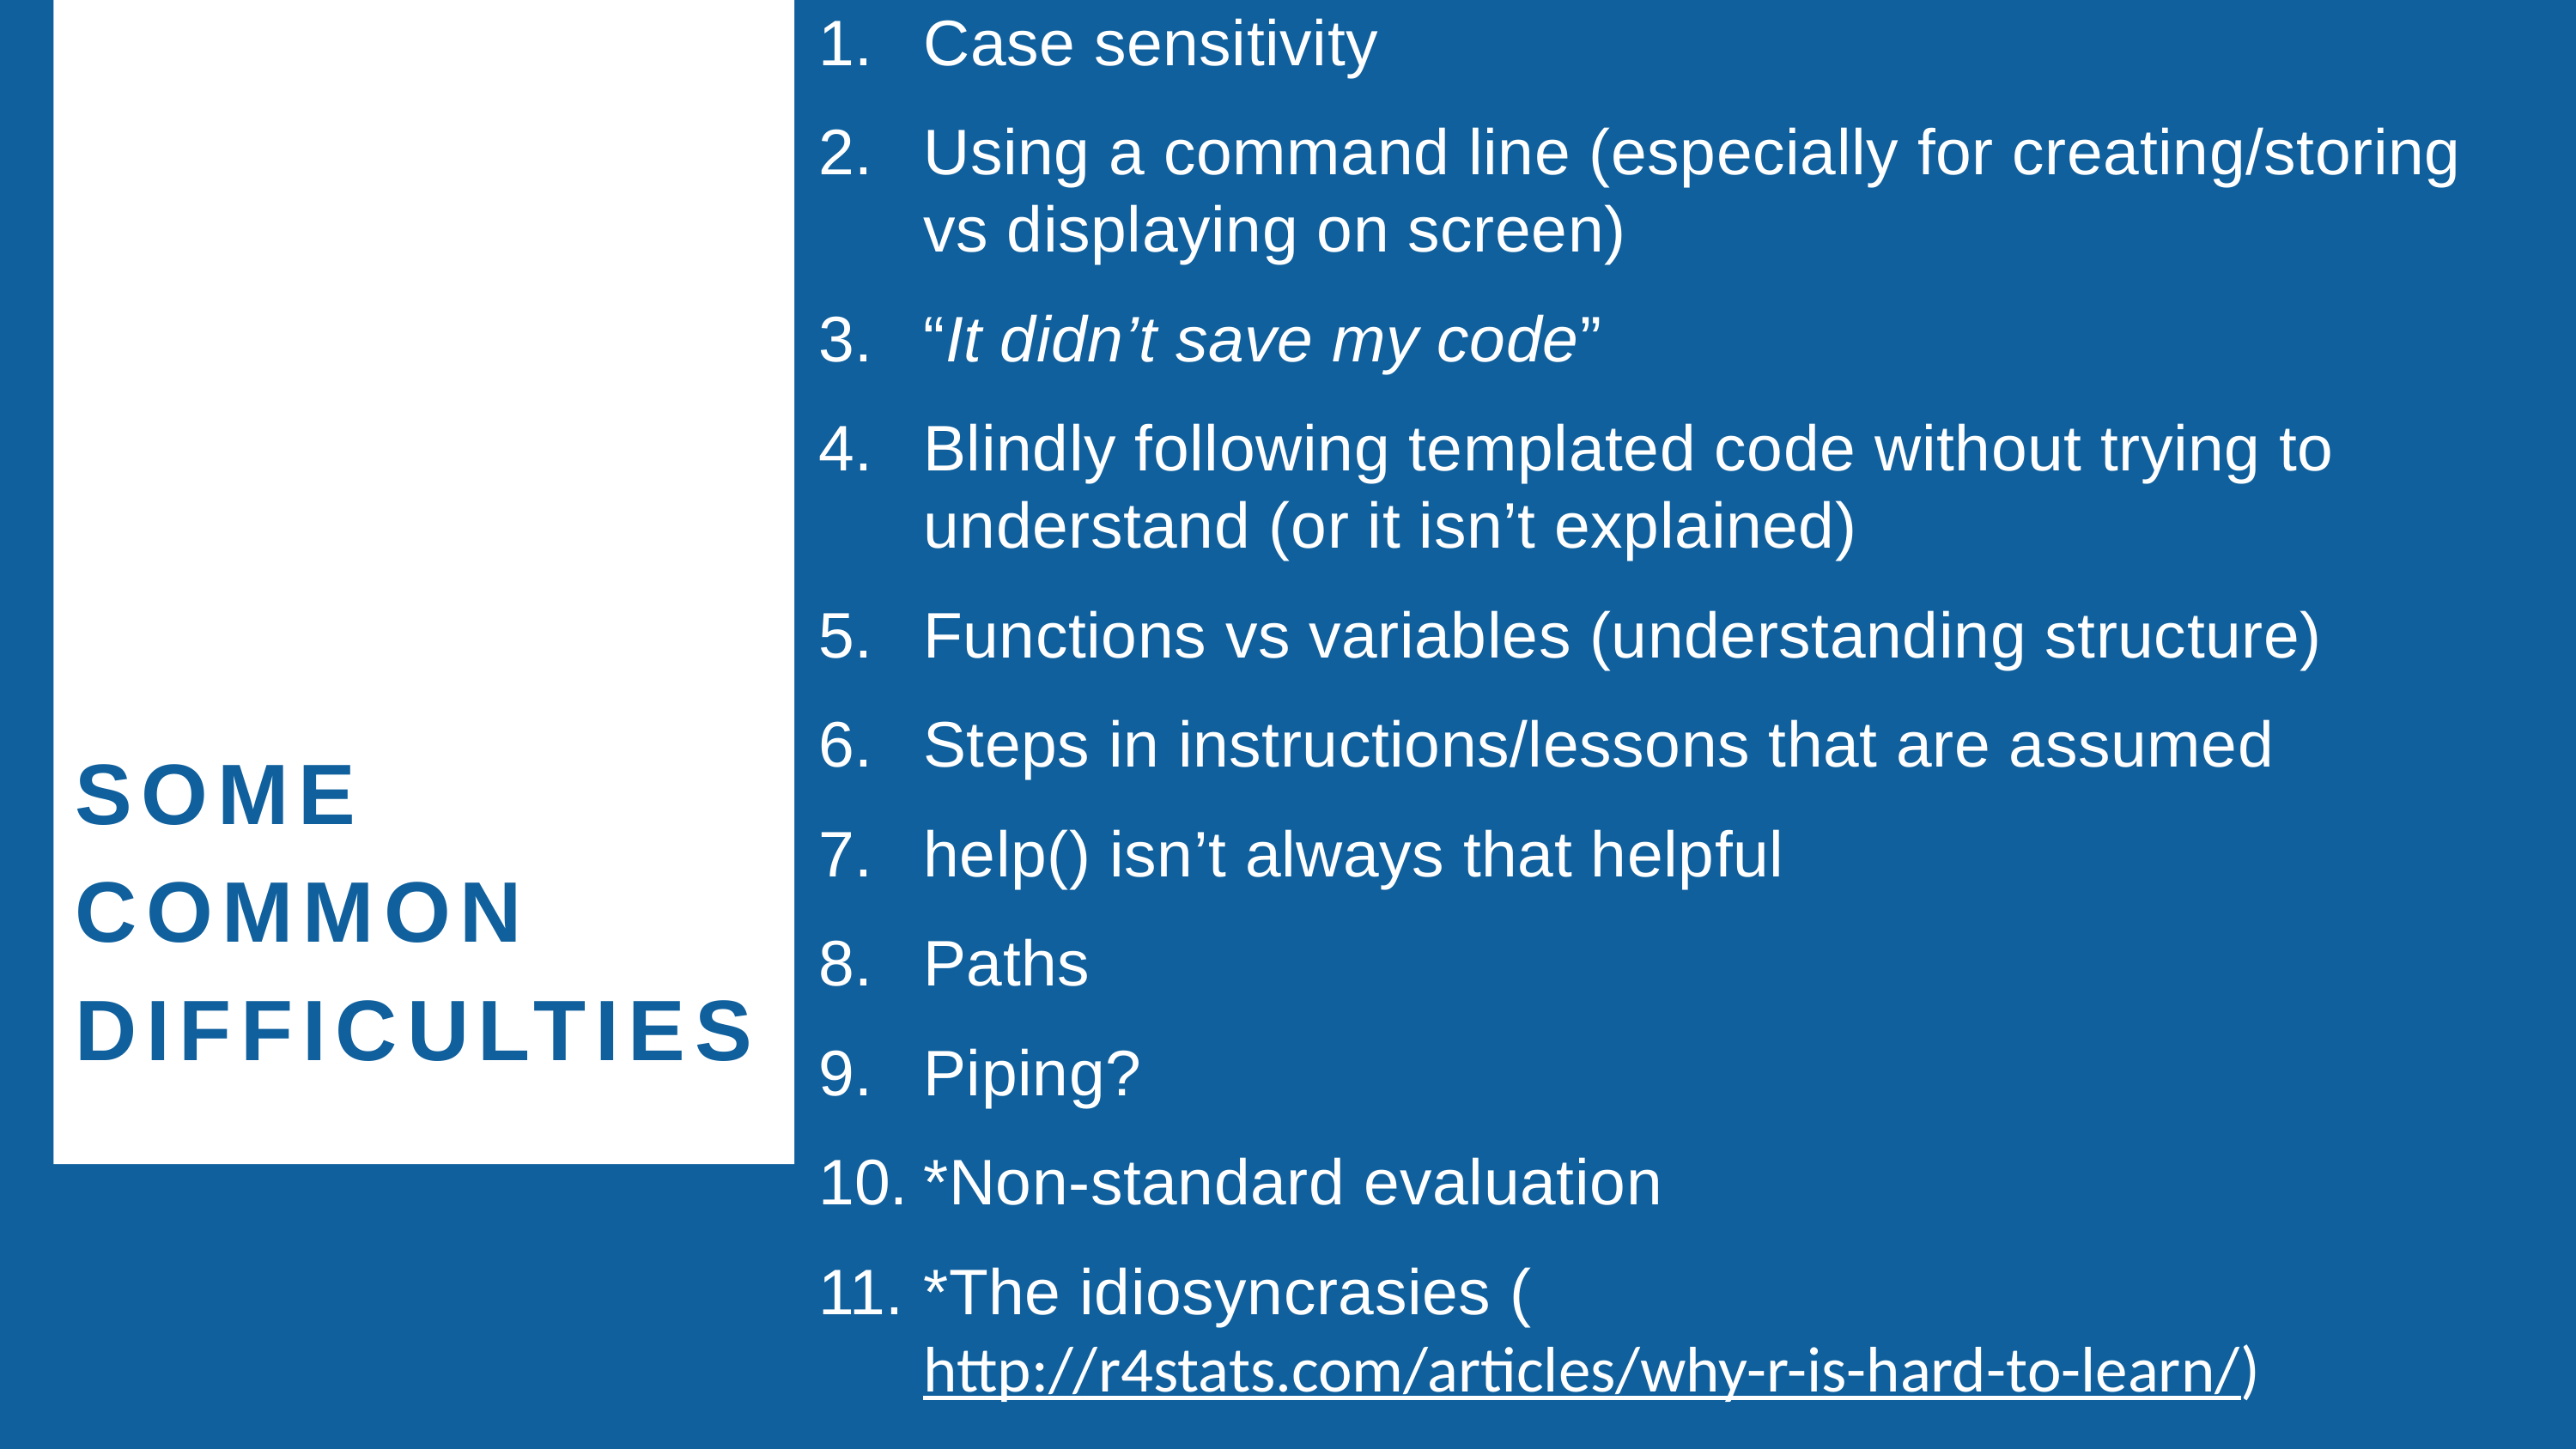

Case sensitivity
Using a command line (especially for creating/storing vs displaying on screen)
“It didn’t save my code”
Blindly following templated code without trying to understand (or it isn’t explained)
Functions vs variables (understanding structure)
Steps in instructions/lessons that are assumed
help() isn’t always that helpful
Paths
Piping?
*Non-standard evaluation
*The idiosyncrasies (http://r4stats.com/articles/why-r-is-hard-to-learn/)

SOME COMMON DIFFICULTIES